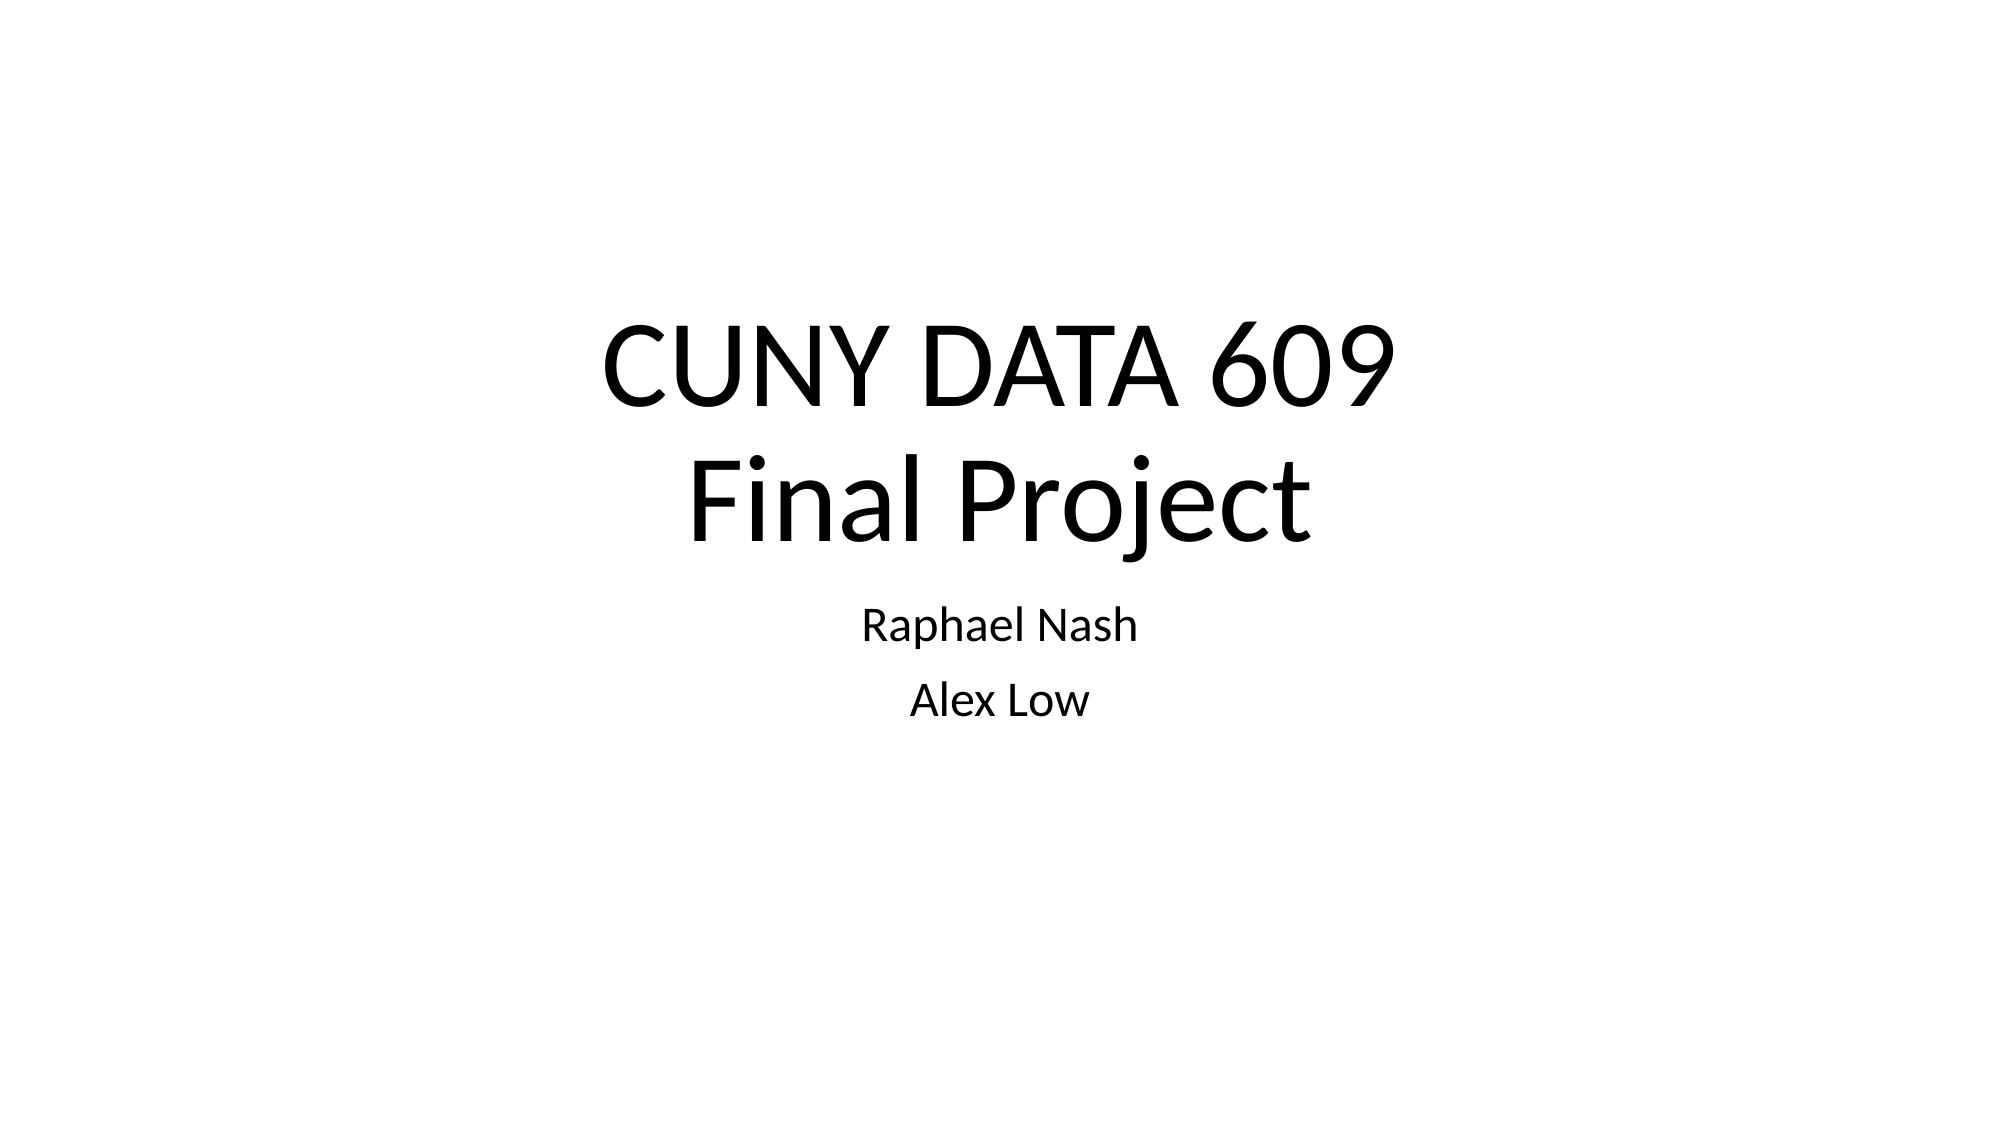

# CUNY DATA 609 Final Project
Raphael Nash
Alex Low